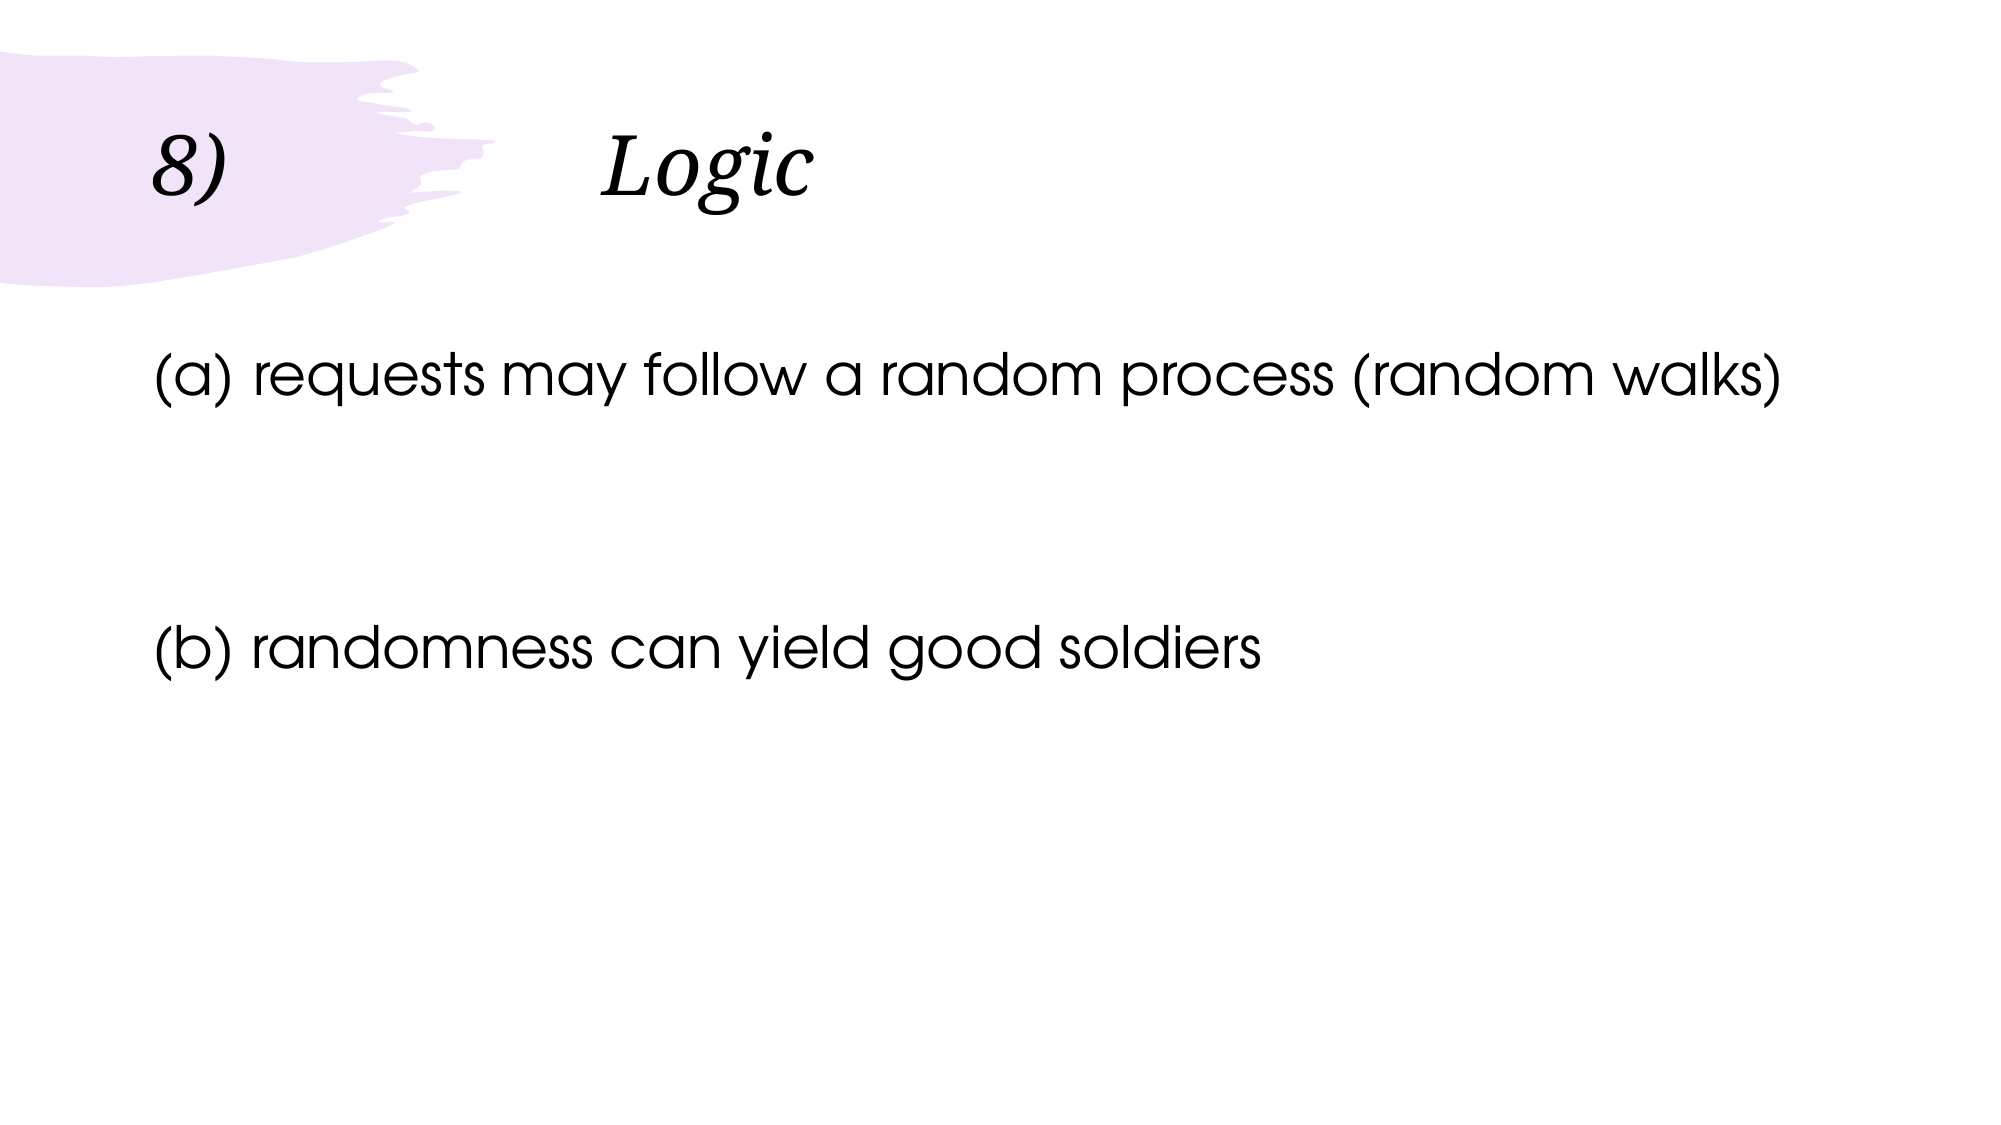

# 8)			Logic
 requests may follow a random process (random walks)

(b) randomness can yield good soldiers